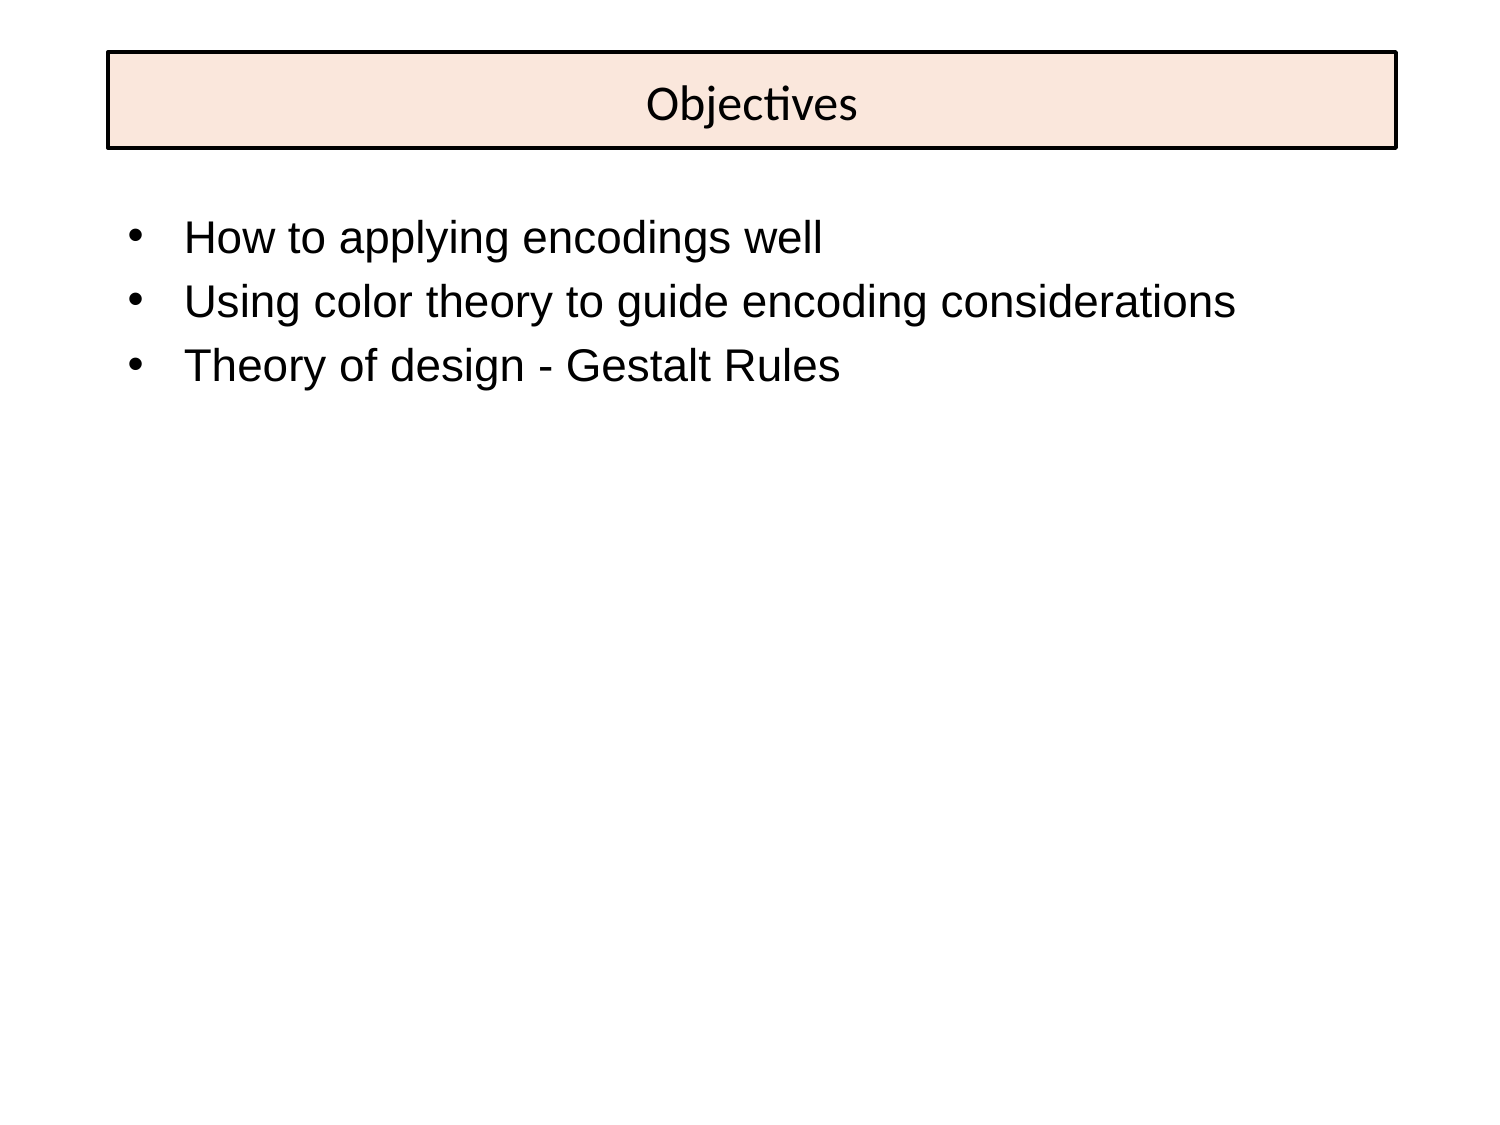

# Objectives
How to applying encodings well
Using color theory to guide encoding considerations
Theory of design - Gestalt Rules